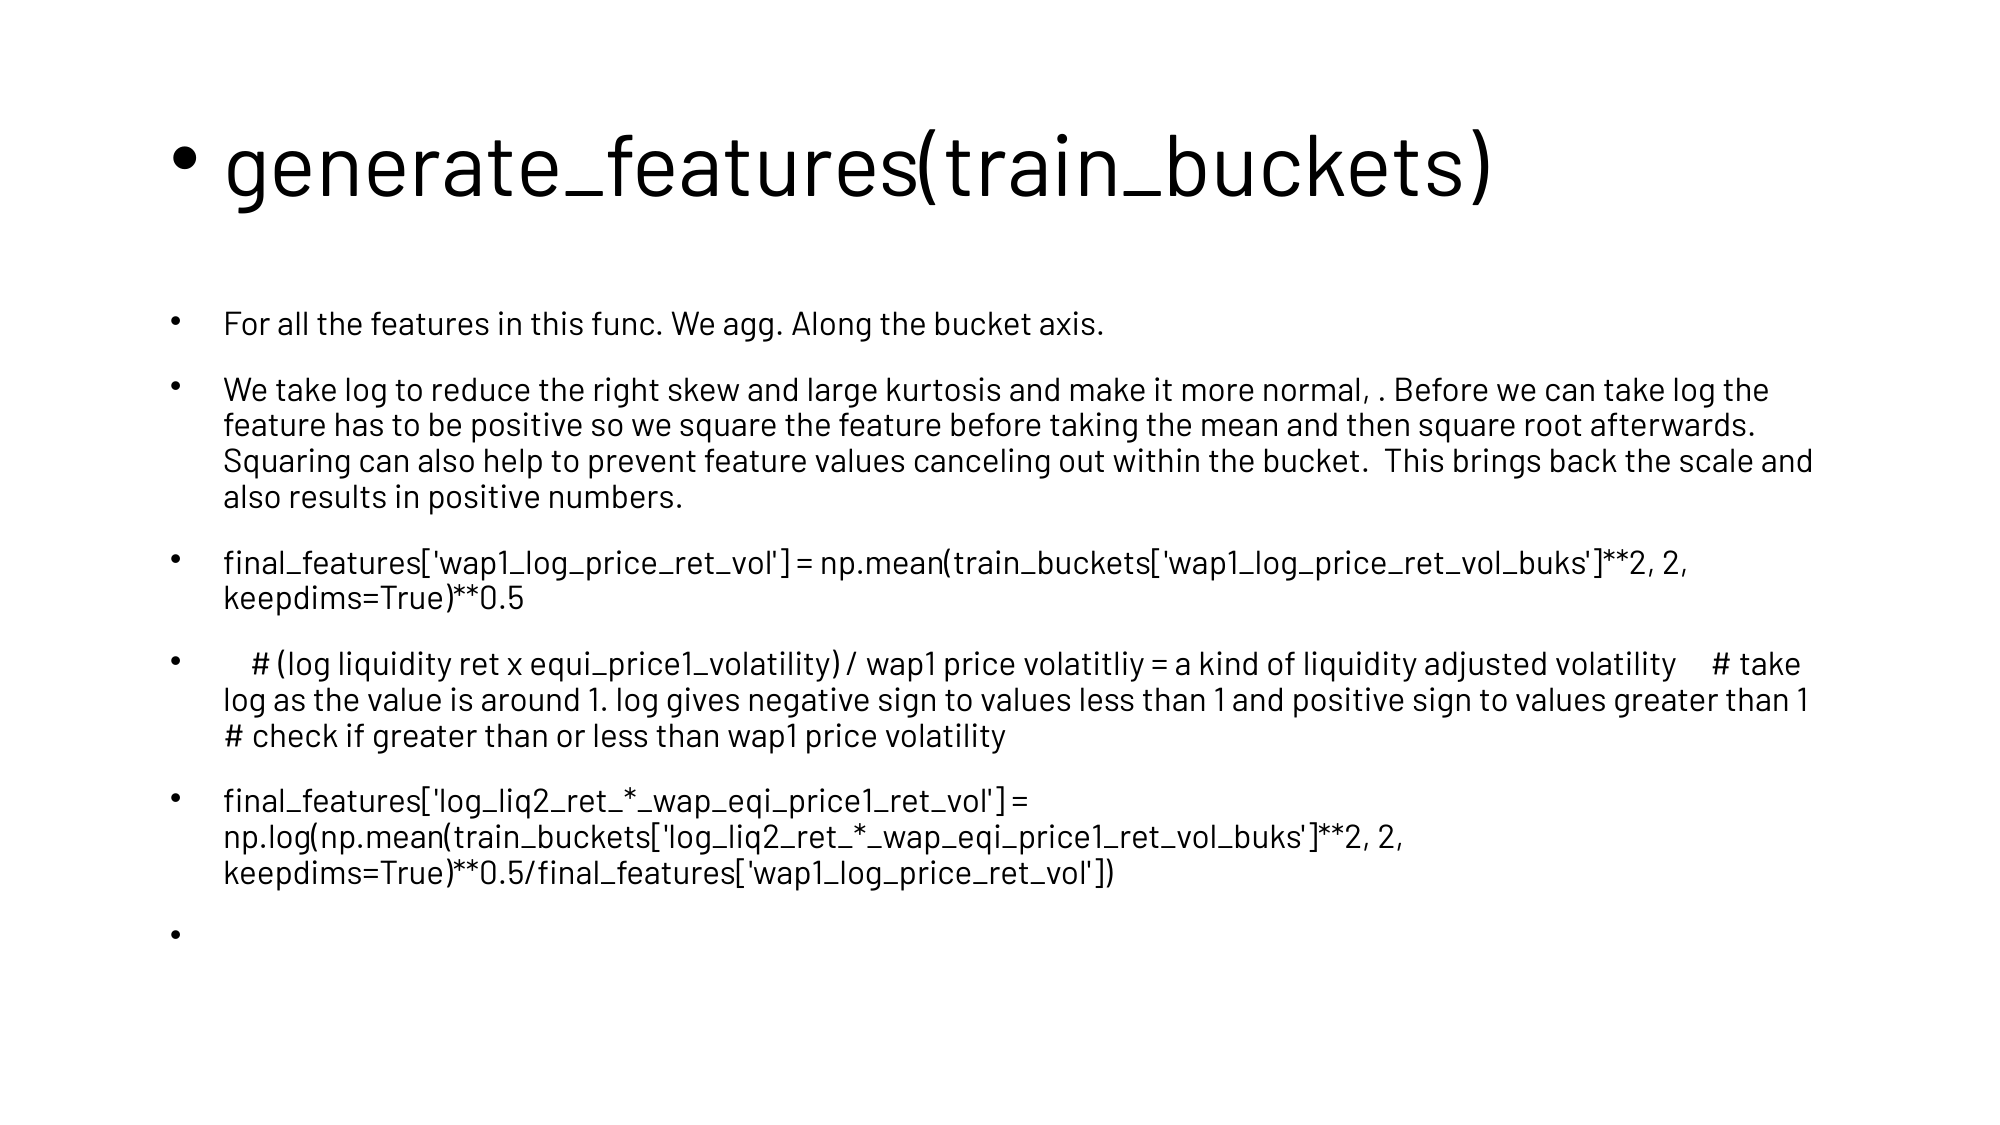

# generate_features(train_buckets)
For all the features in this func. We agg. Along the bucket axis.
We take log to reduce the right skew and large kurtosis and make it more normal, . Before we can take log the feature has to be positive so we square the feature before taking the mean and then square root afterwards. Squaring can also help to prevent feature values canceling out within the bucket.  This brings back the scale and also results in positive numbers.
final_features['wap1_log_price_ret_vol'] = np.mean(train_buckets['wap1_log_price_ret_vol_buks']**2, 2, keepdims=True)**0.5
    # (log liquidity ret x equi_price1_volatility) / wap1 price volatitliy = a kind of liquidity adjusted volatility     # take log as the value is around 1. log gives negative sign to values less than 1 and positive sign to values greater than 1     # check if greater than or less than wap1 price volatility
final_features['log_liq2_ret_*_wap_eqi_price1_ret_vol'] =  np.log(np.mean(train_buckets['log_liq2_ret_*_wap_eqi_price1_ret_vol_buks']**2, 2, keepdims=True)**0.5/final_features['wap1_log_price_ret_vol'])